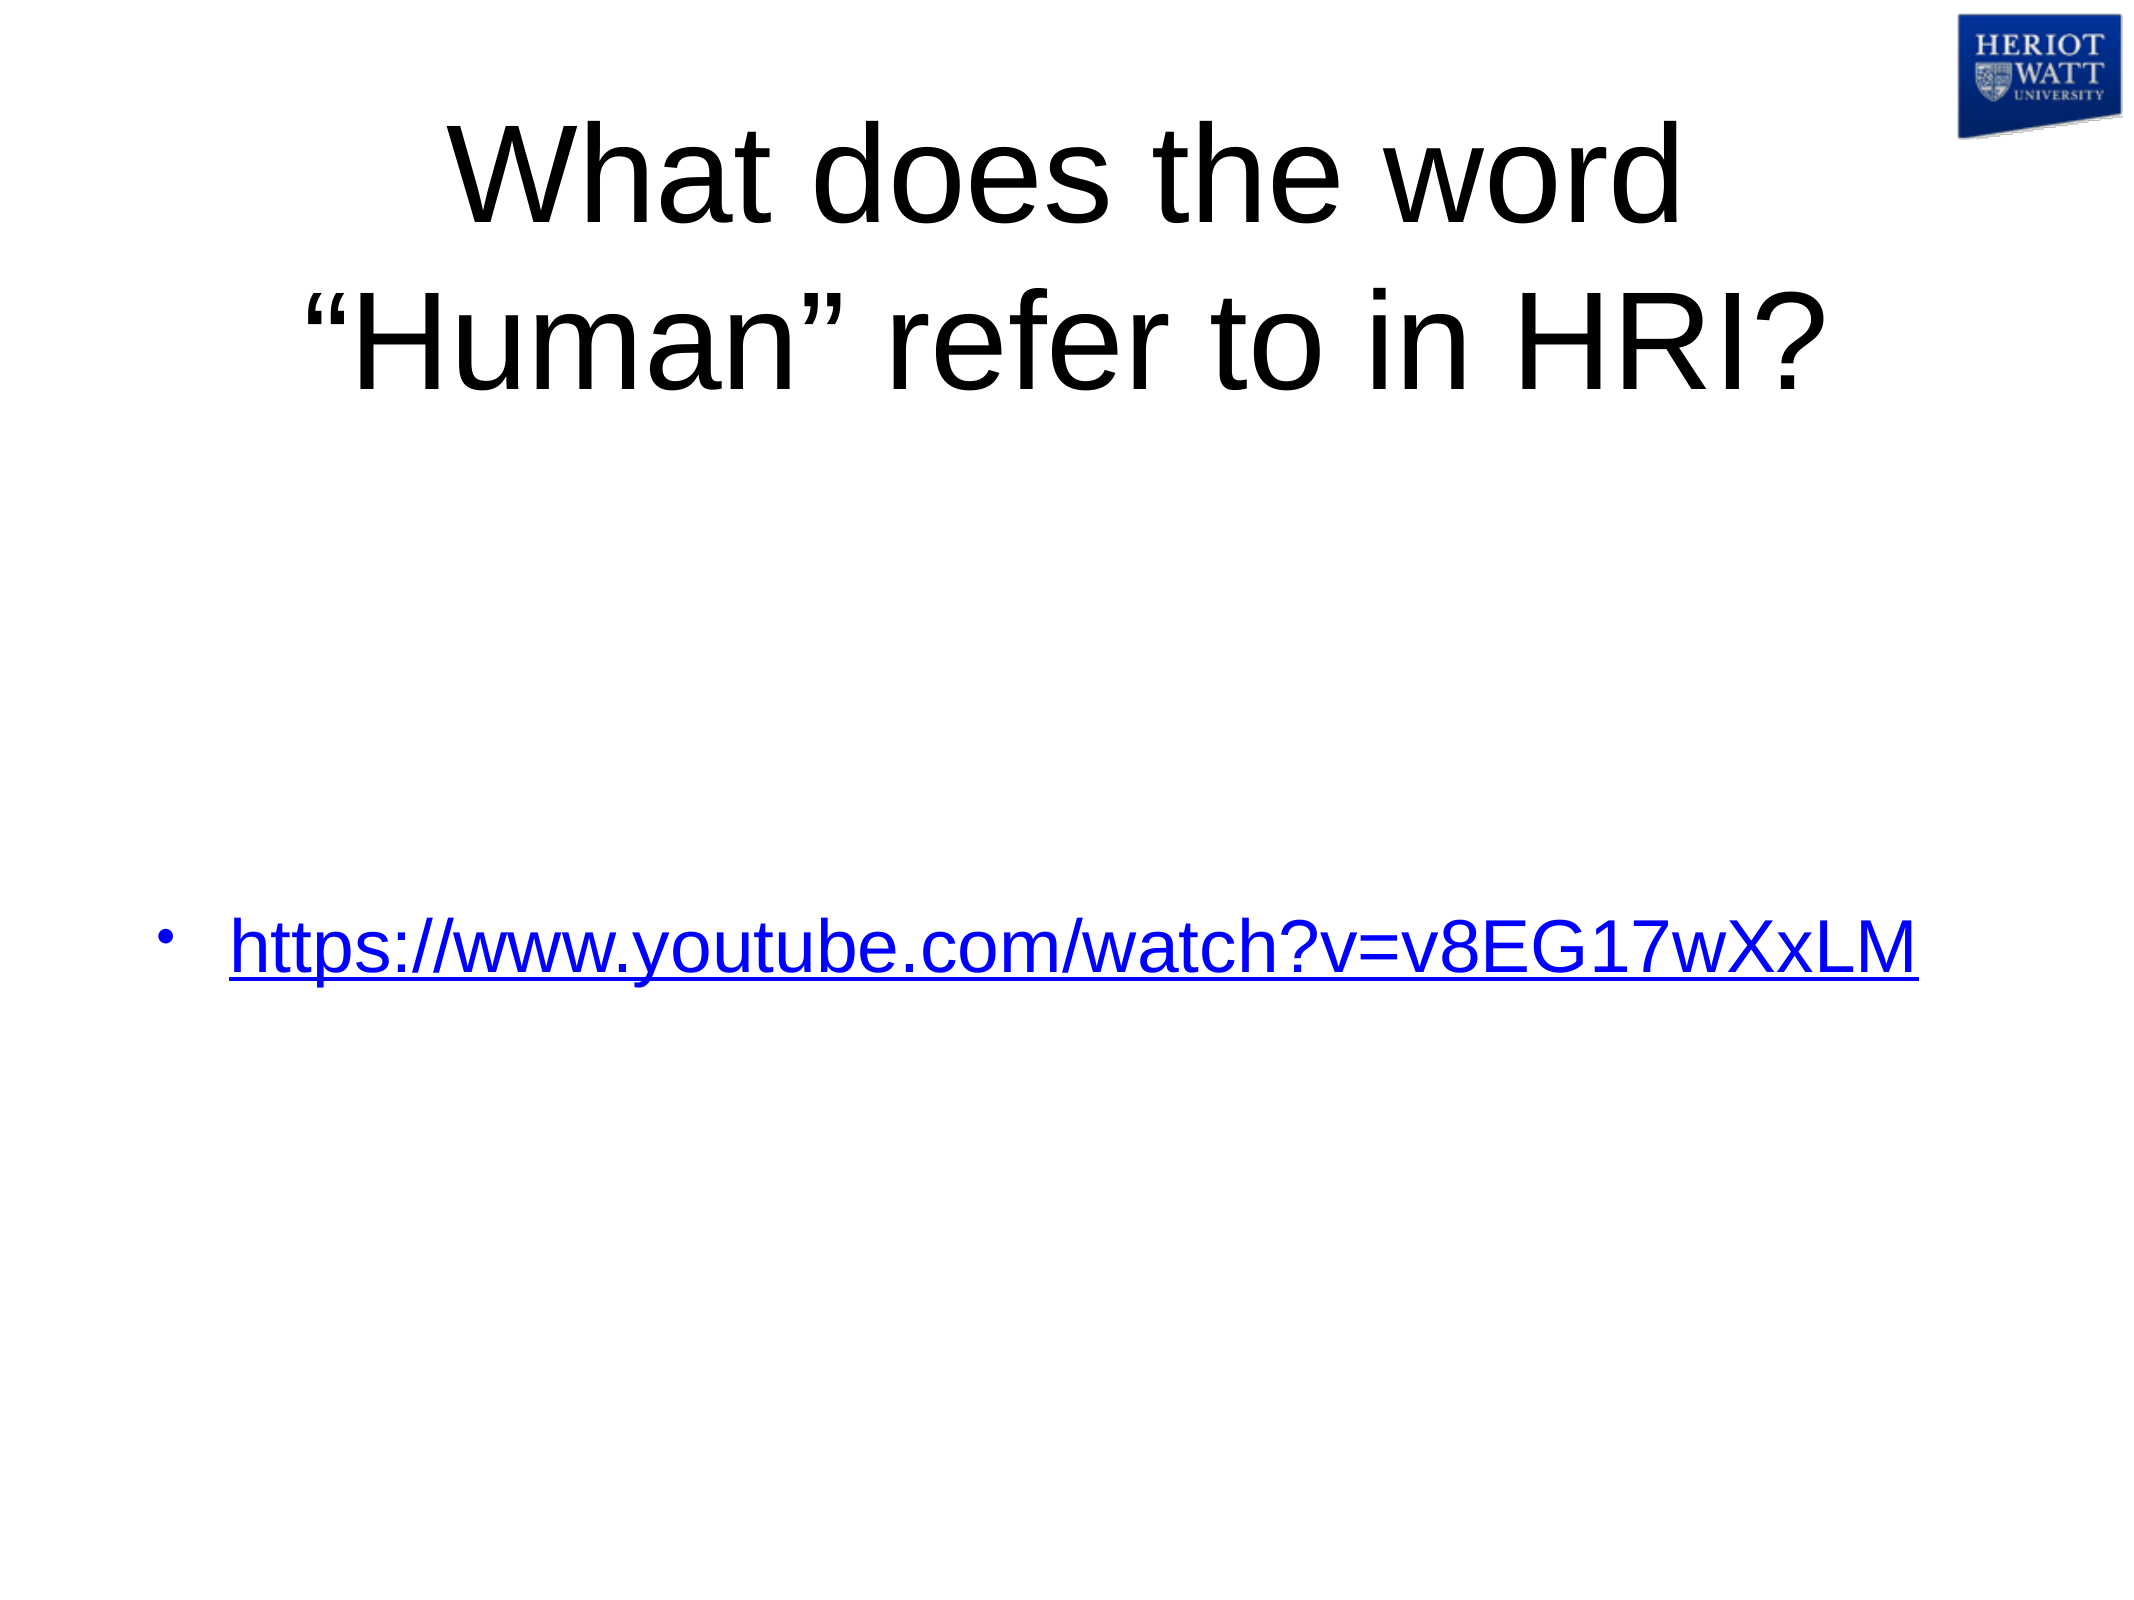

# What does the word “Human” refer to in HRI?
https://www.youtube.com/watch?v=v8EG17wXxLM